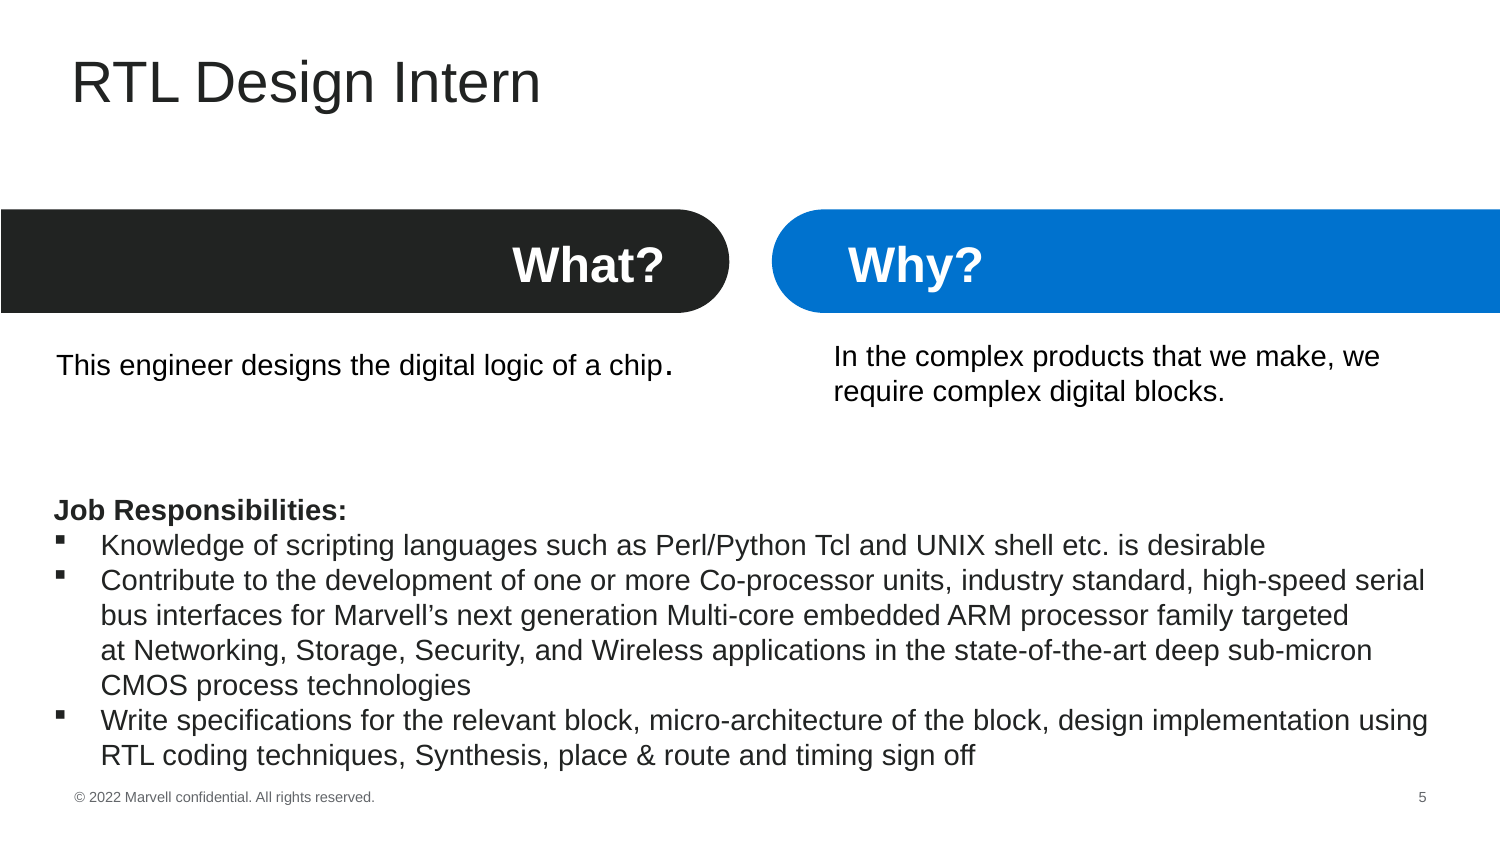

# RTL Design Intern
What?
Why?
This engineer designs the digital logic of a chip.
In the complex products that we make, we require complex digital blocks.
Job Responsibilities:
Knowledge of scripting languages such as Perl/Python Tcl and UNIX shell etc. is desirable​
Contribute to the development of one or more Co-processor units, industry standard, high-speed serial bus interfaces for Marvell’s next generation Multi-core embedded ARM processor family targeted at Networking, Storage, Security, and Wireless applications in the state-of-the-art deep sub-micron CMOS process technologies​
Write specifications for the relevant block, micro-architecture of the block, design implementation using RTL coding techniques, Synthesis, place & route and timing sign off​